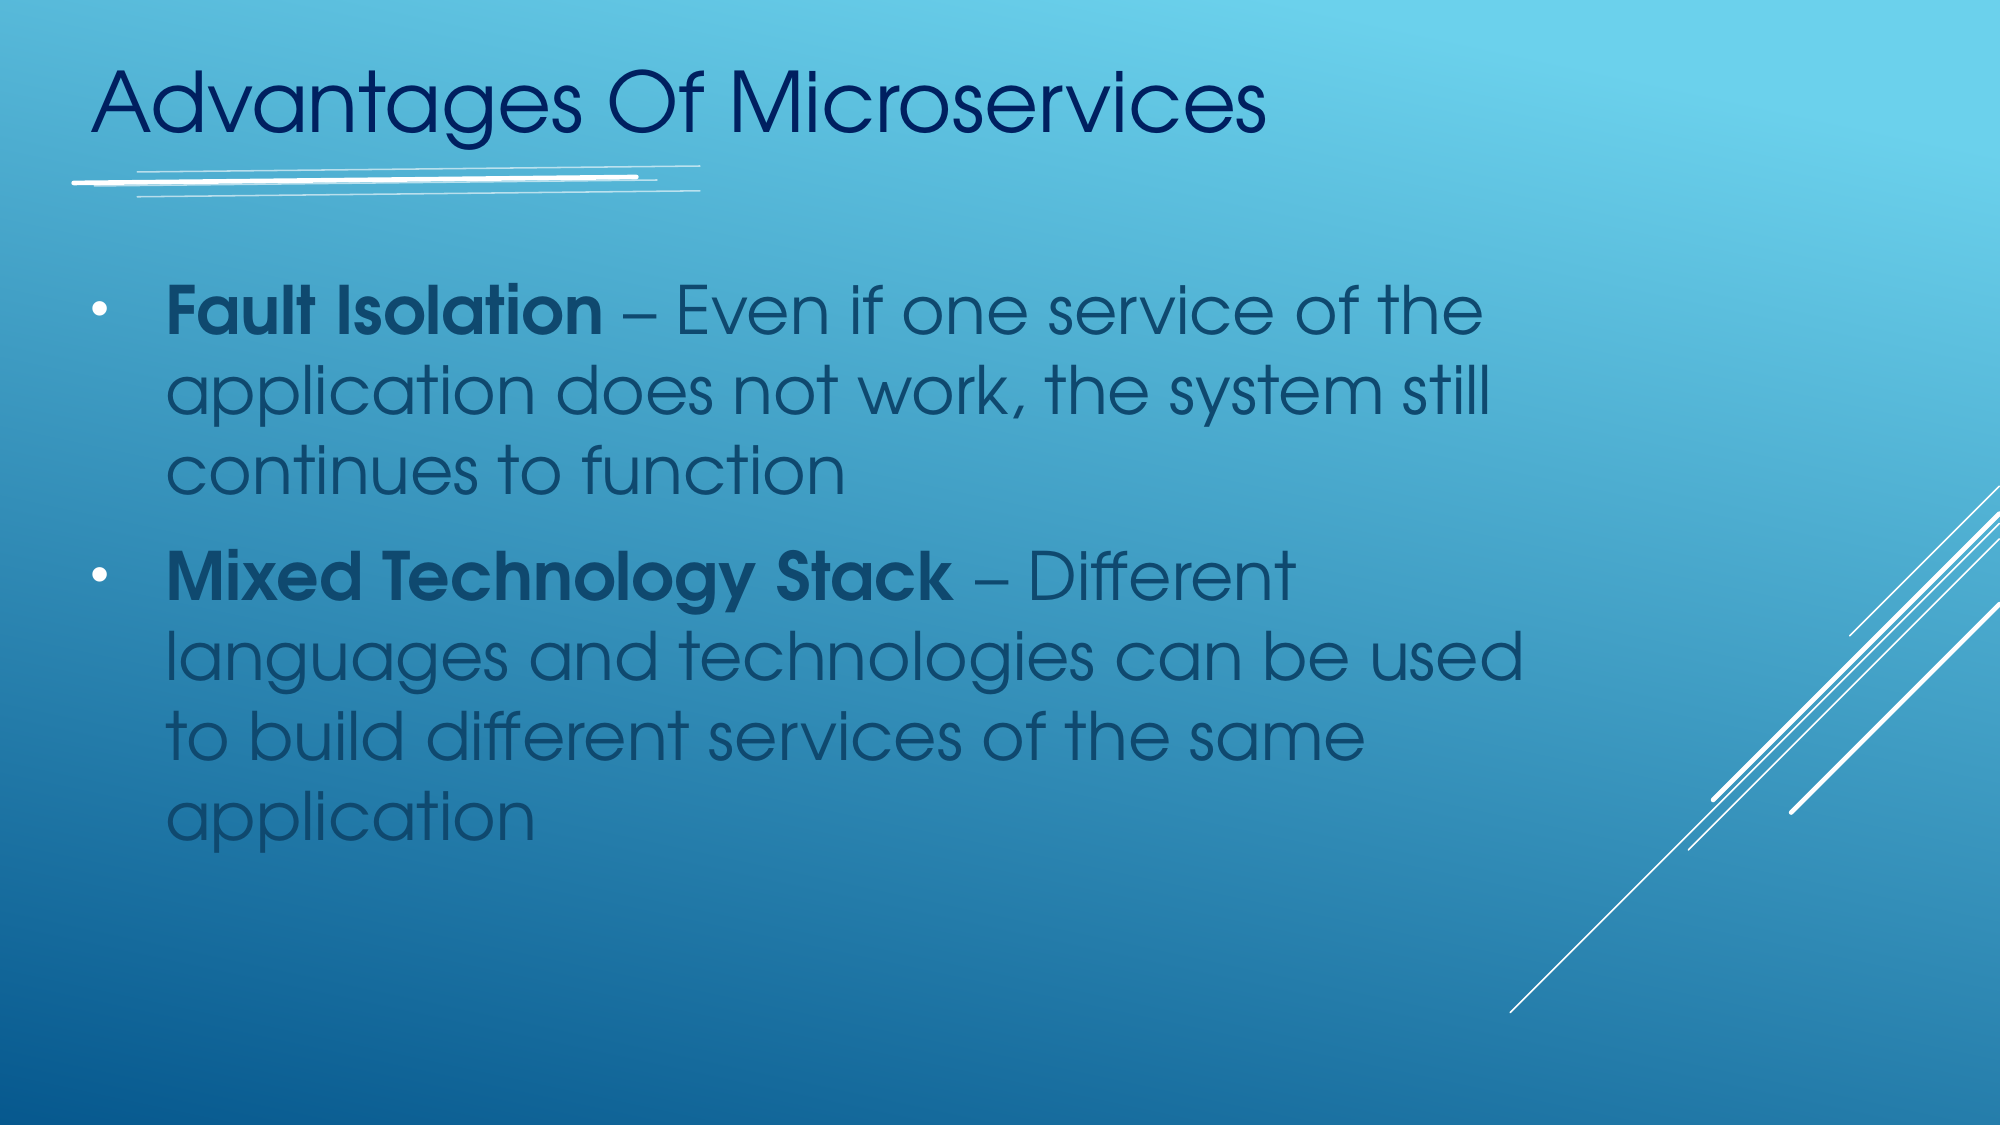

Advantages Of Microservices
Fault Isolation – Even if one service of the application does not work, the system still continues to function
Mixed Technology Stack – Different languages and technologies can be used to build different services of the same application